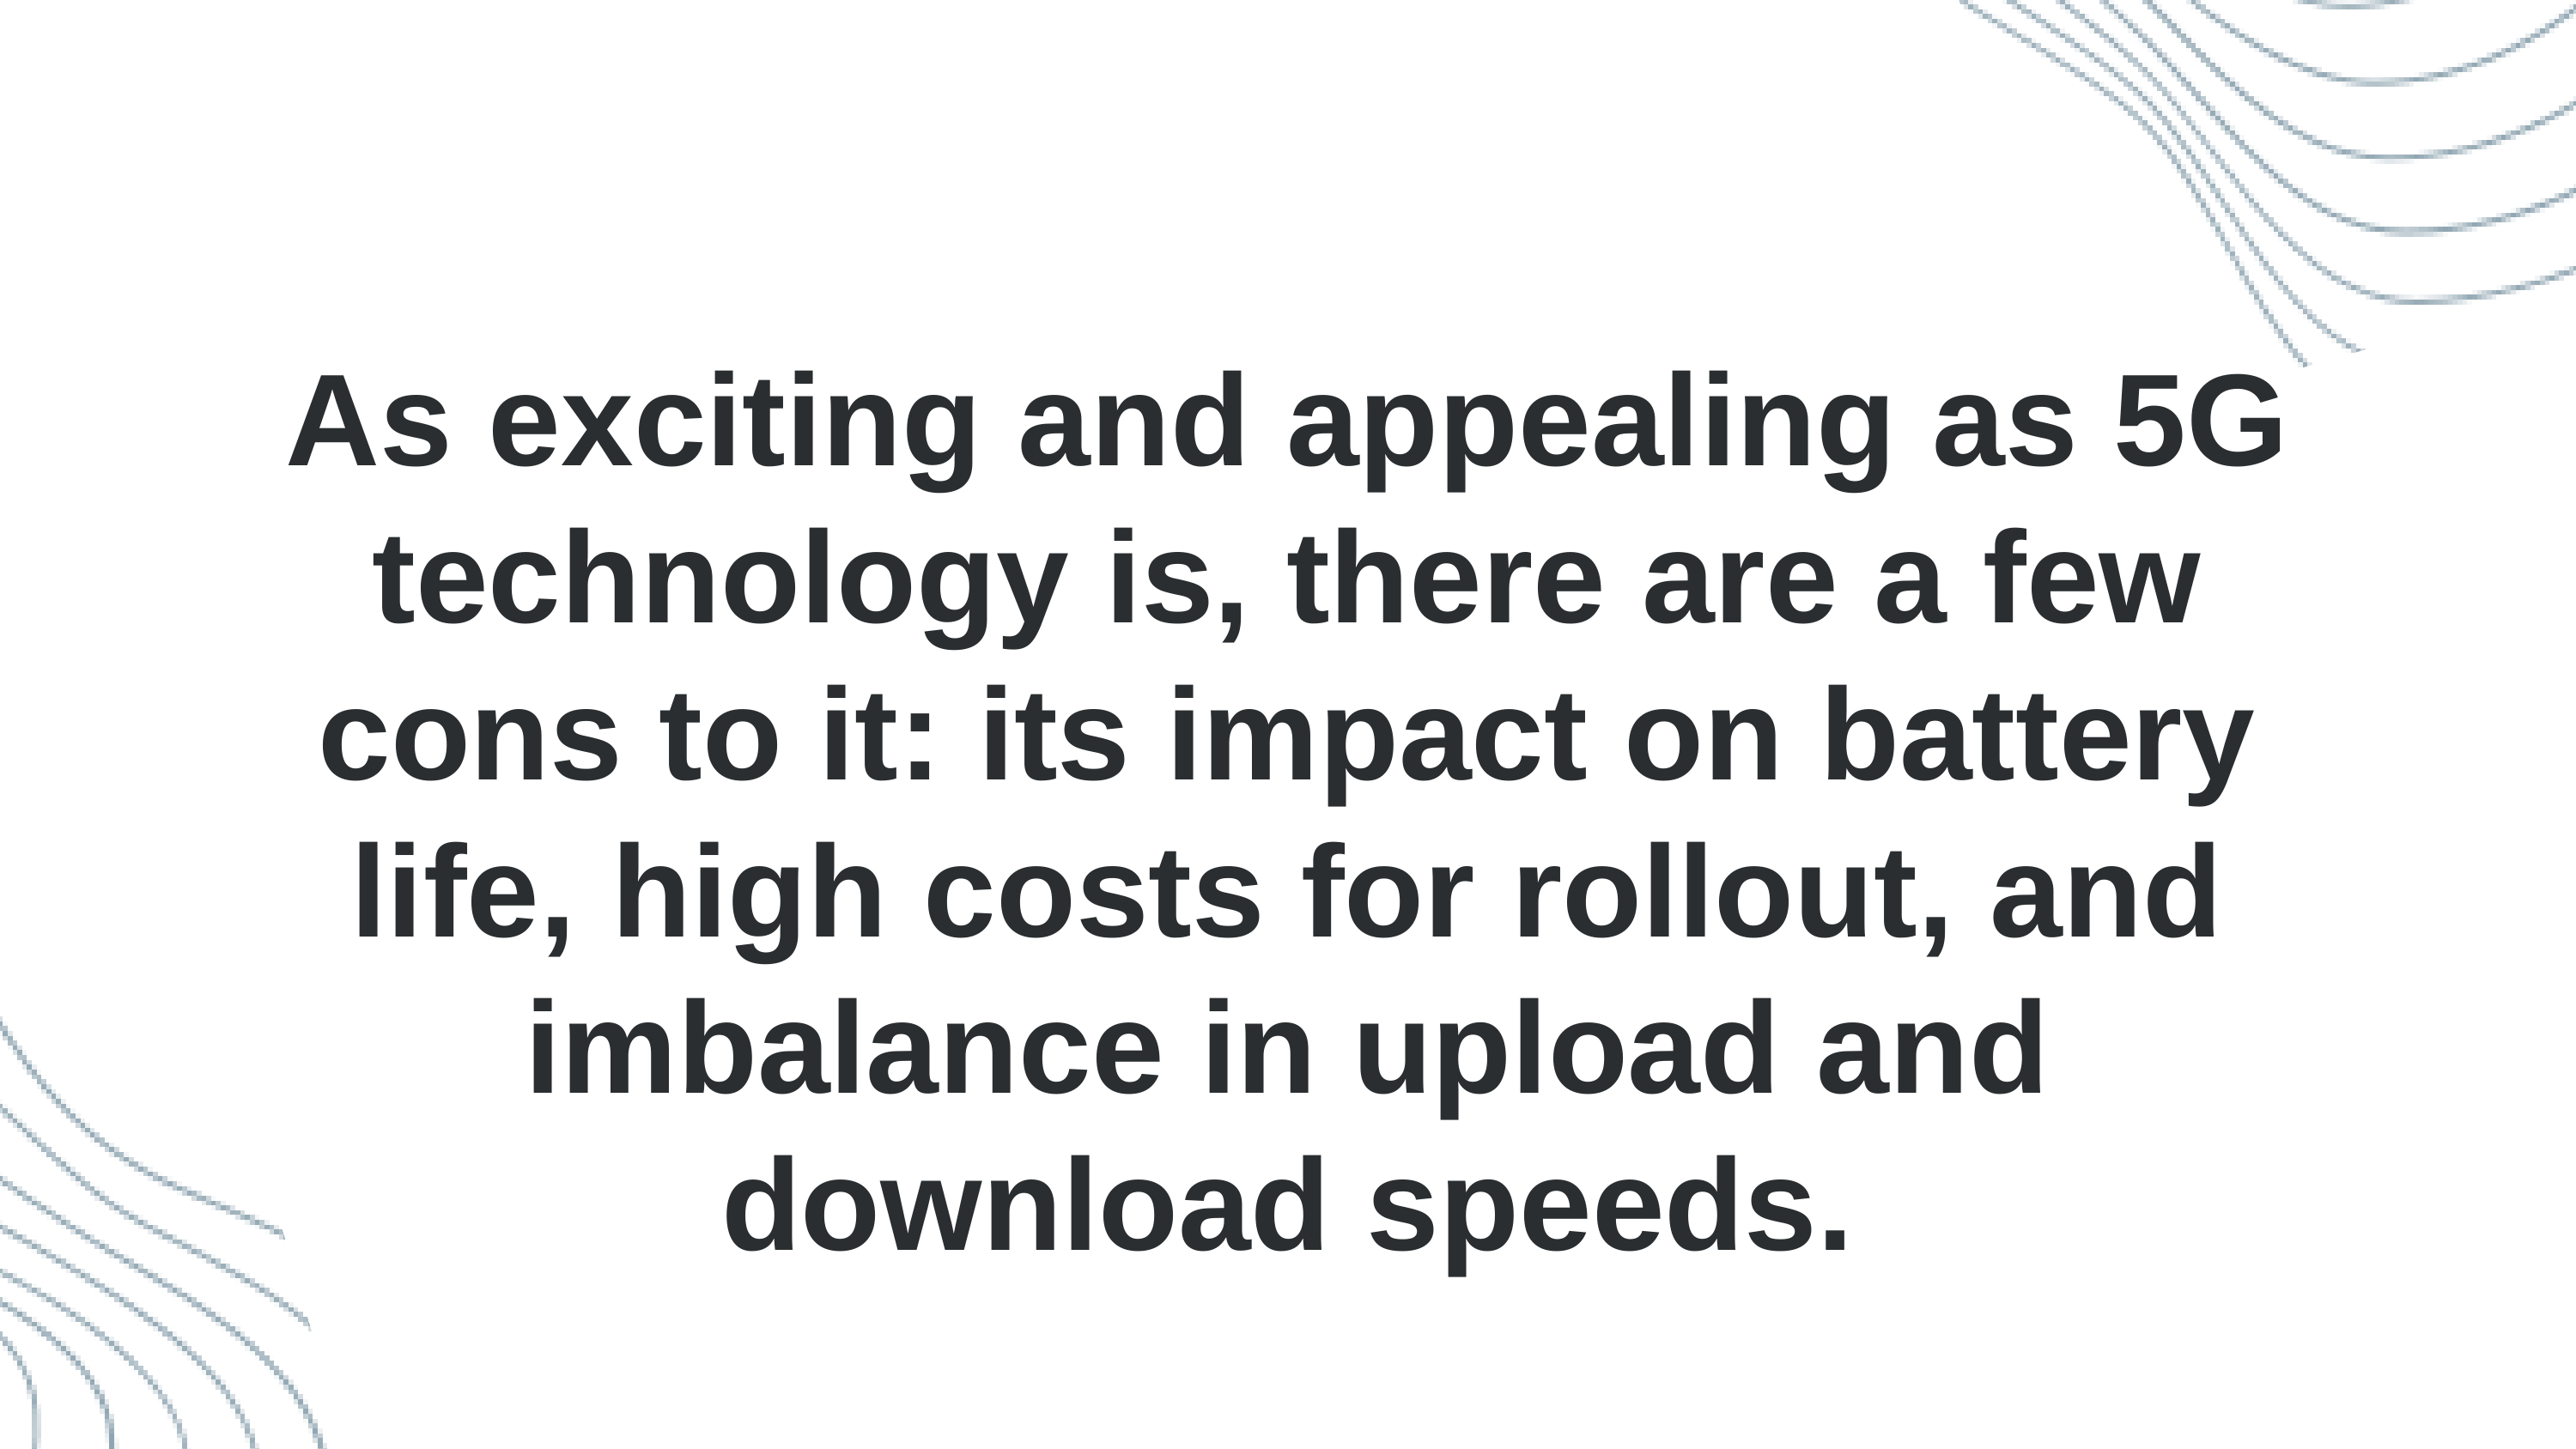

As exciting and appealing as 5G technology is, there are a few cons to it: its impact on battery life, high costs for rollout, and imbalance in upload and download speeds.